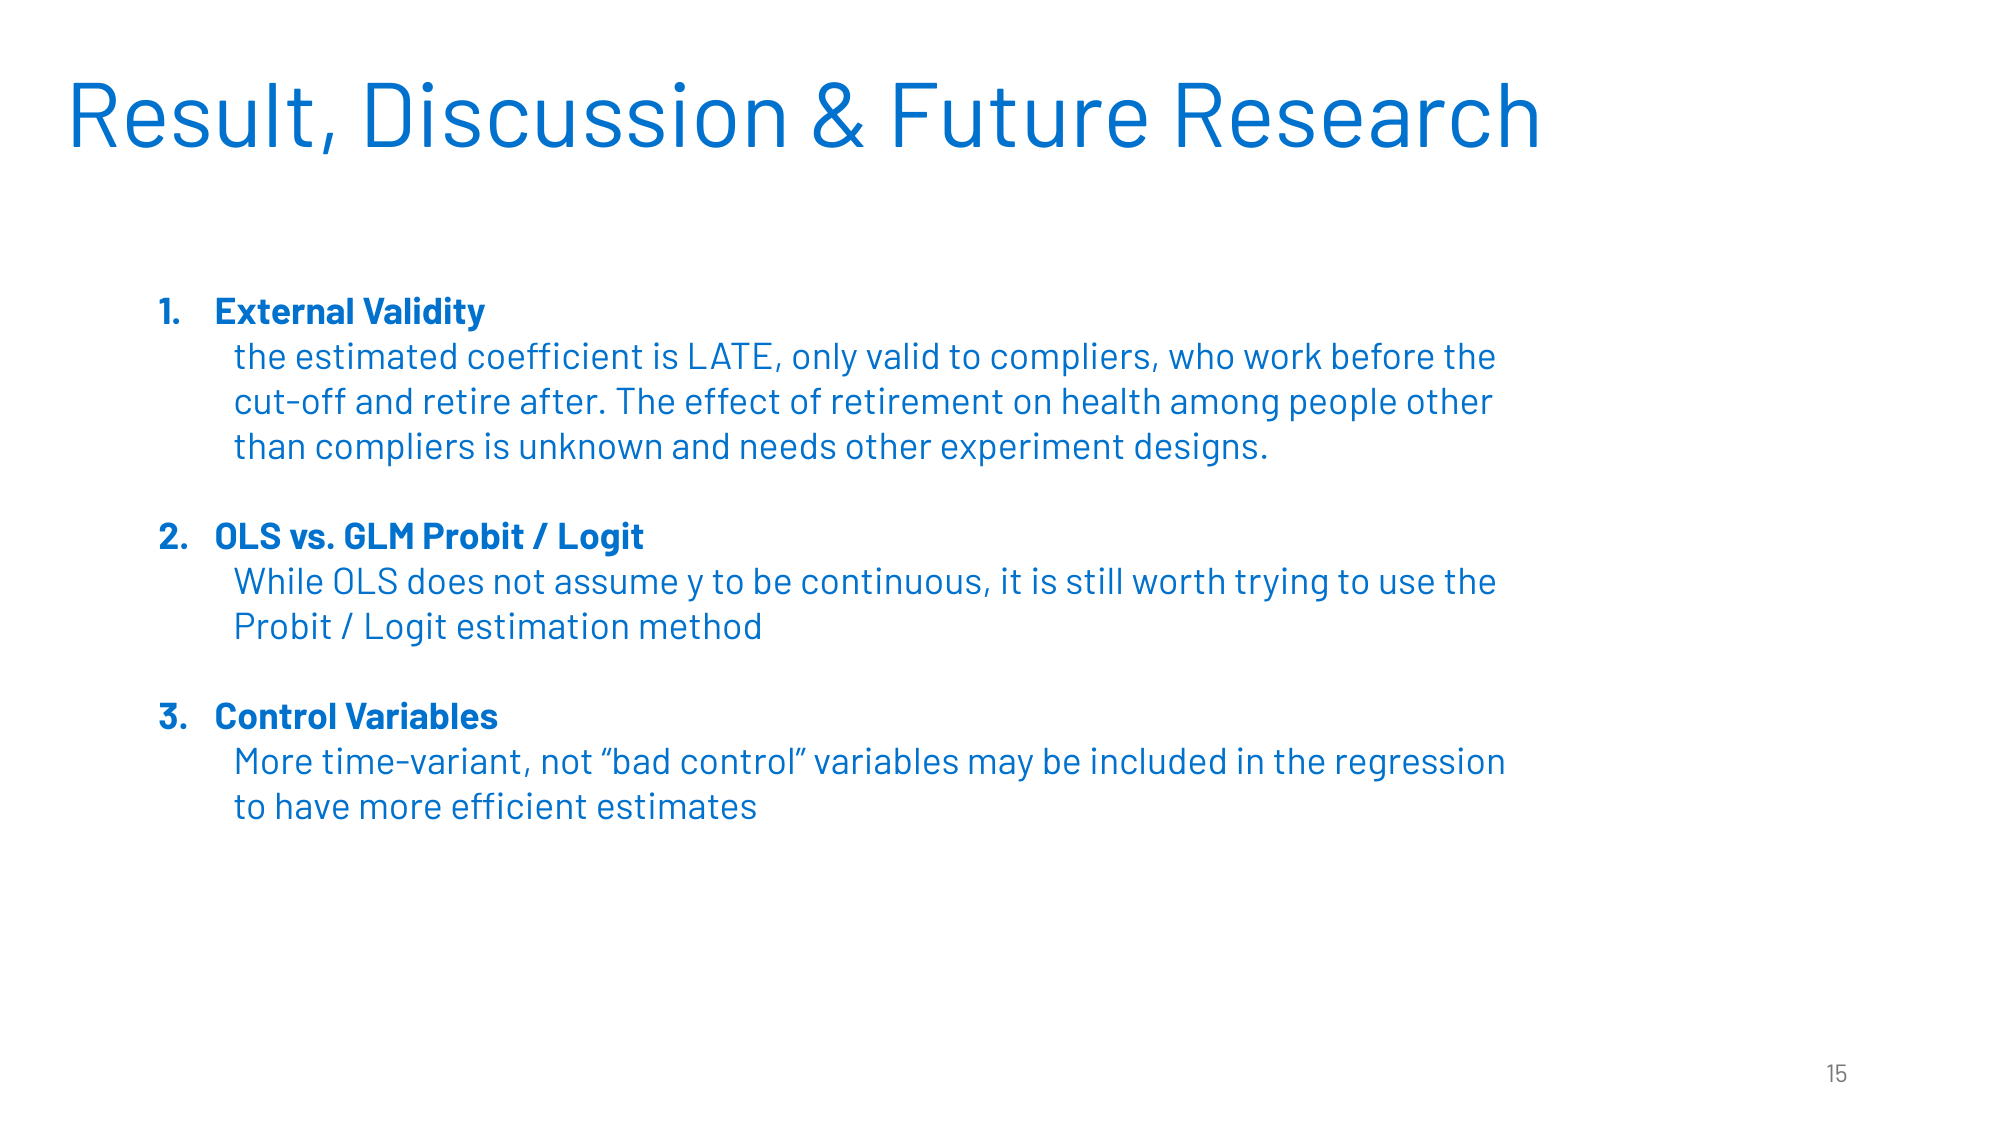

Result, Discussion & Future Research
External Validity
the estimated coefficient is LATE, only valid to compliers, who work before the cut-off and retire after. The effect of retirement on health among people other than compliers is unknown and needs other experiment designs.

OLS vs. GLM Probit / Logit
While OLS does not assume y to be continuous, it is still worth trying to use the Probit / Logit estimation method

Control Variables
More time-variant, not “bad control” variables may be included in the regression to have more efficient estimates

15